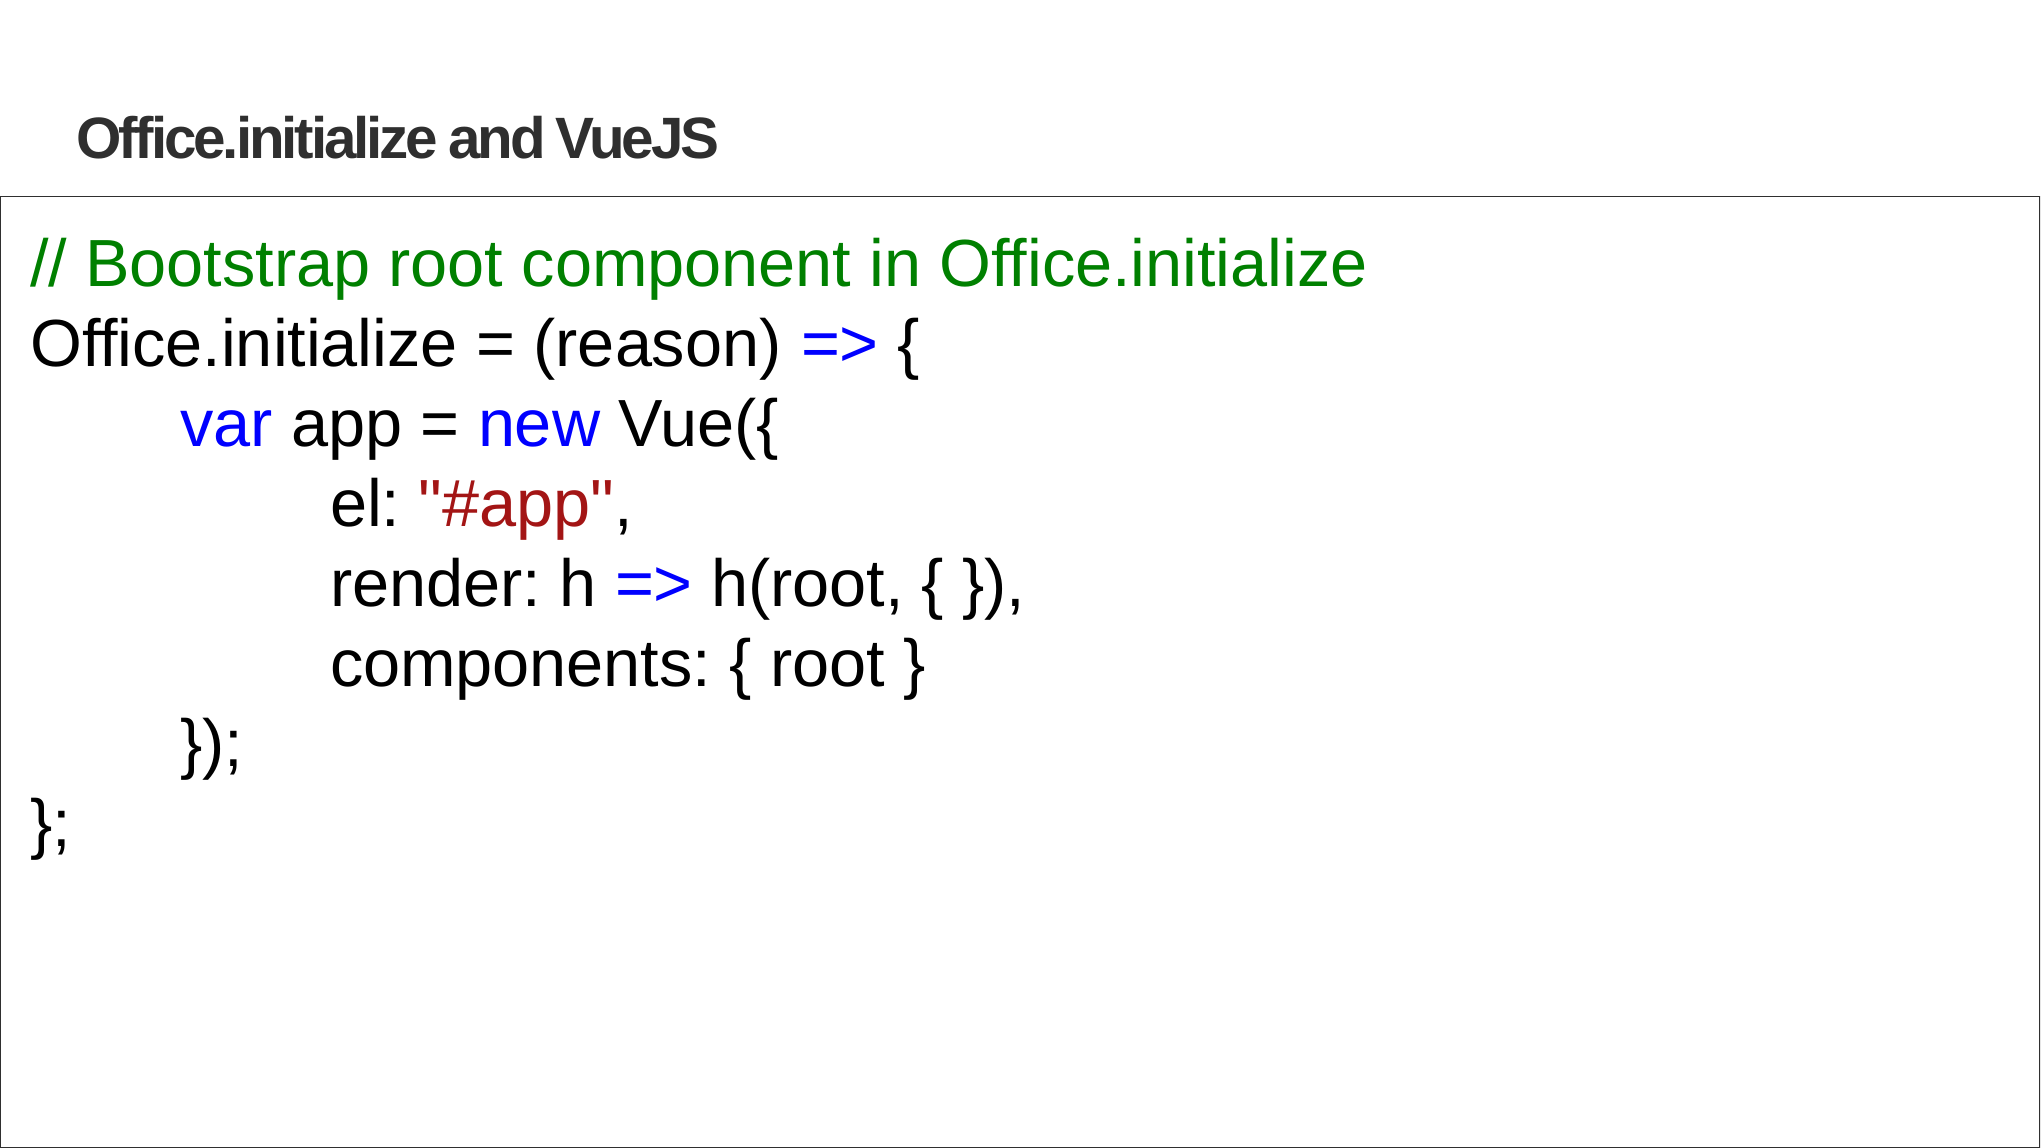

# Office.initialize and VueJS
// Bootstrap root component in Office.initialize
Office.initialize = (reason) => {
	var app = new Vue({
		el: "#app",
		render: h => h(root, { }),
		components: { root }
	});
};